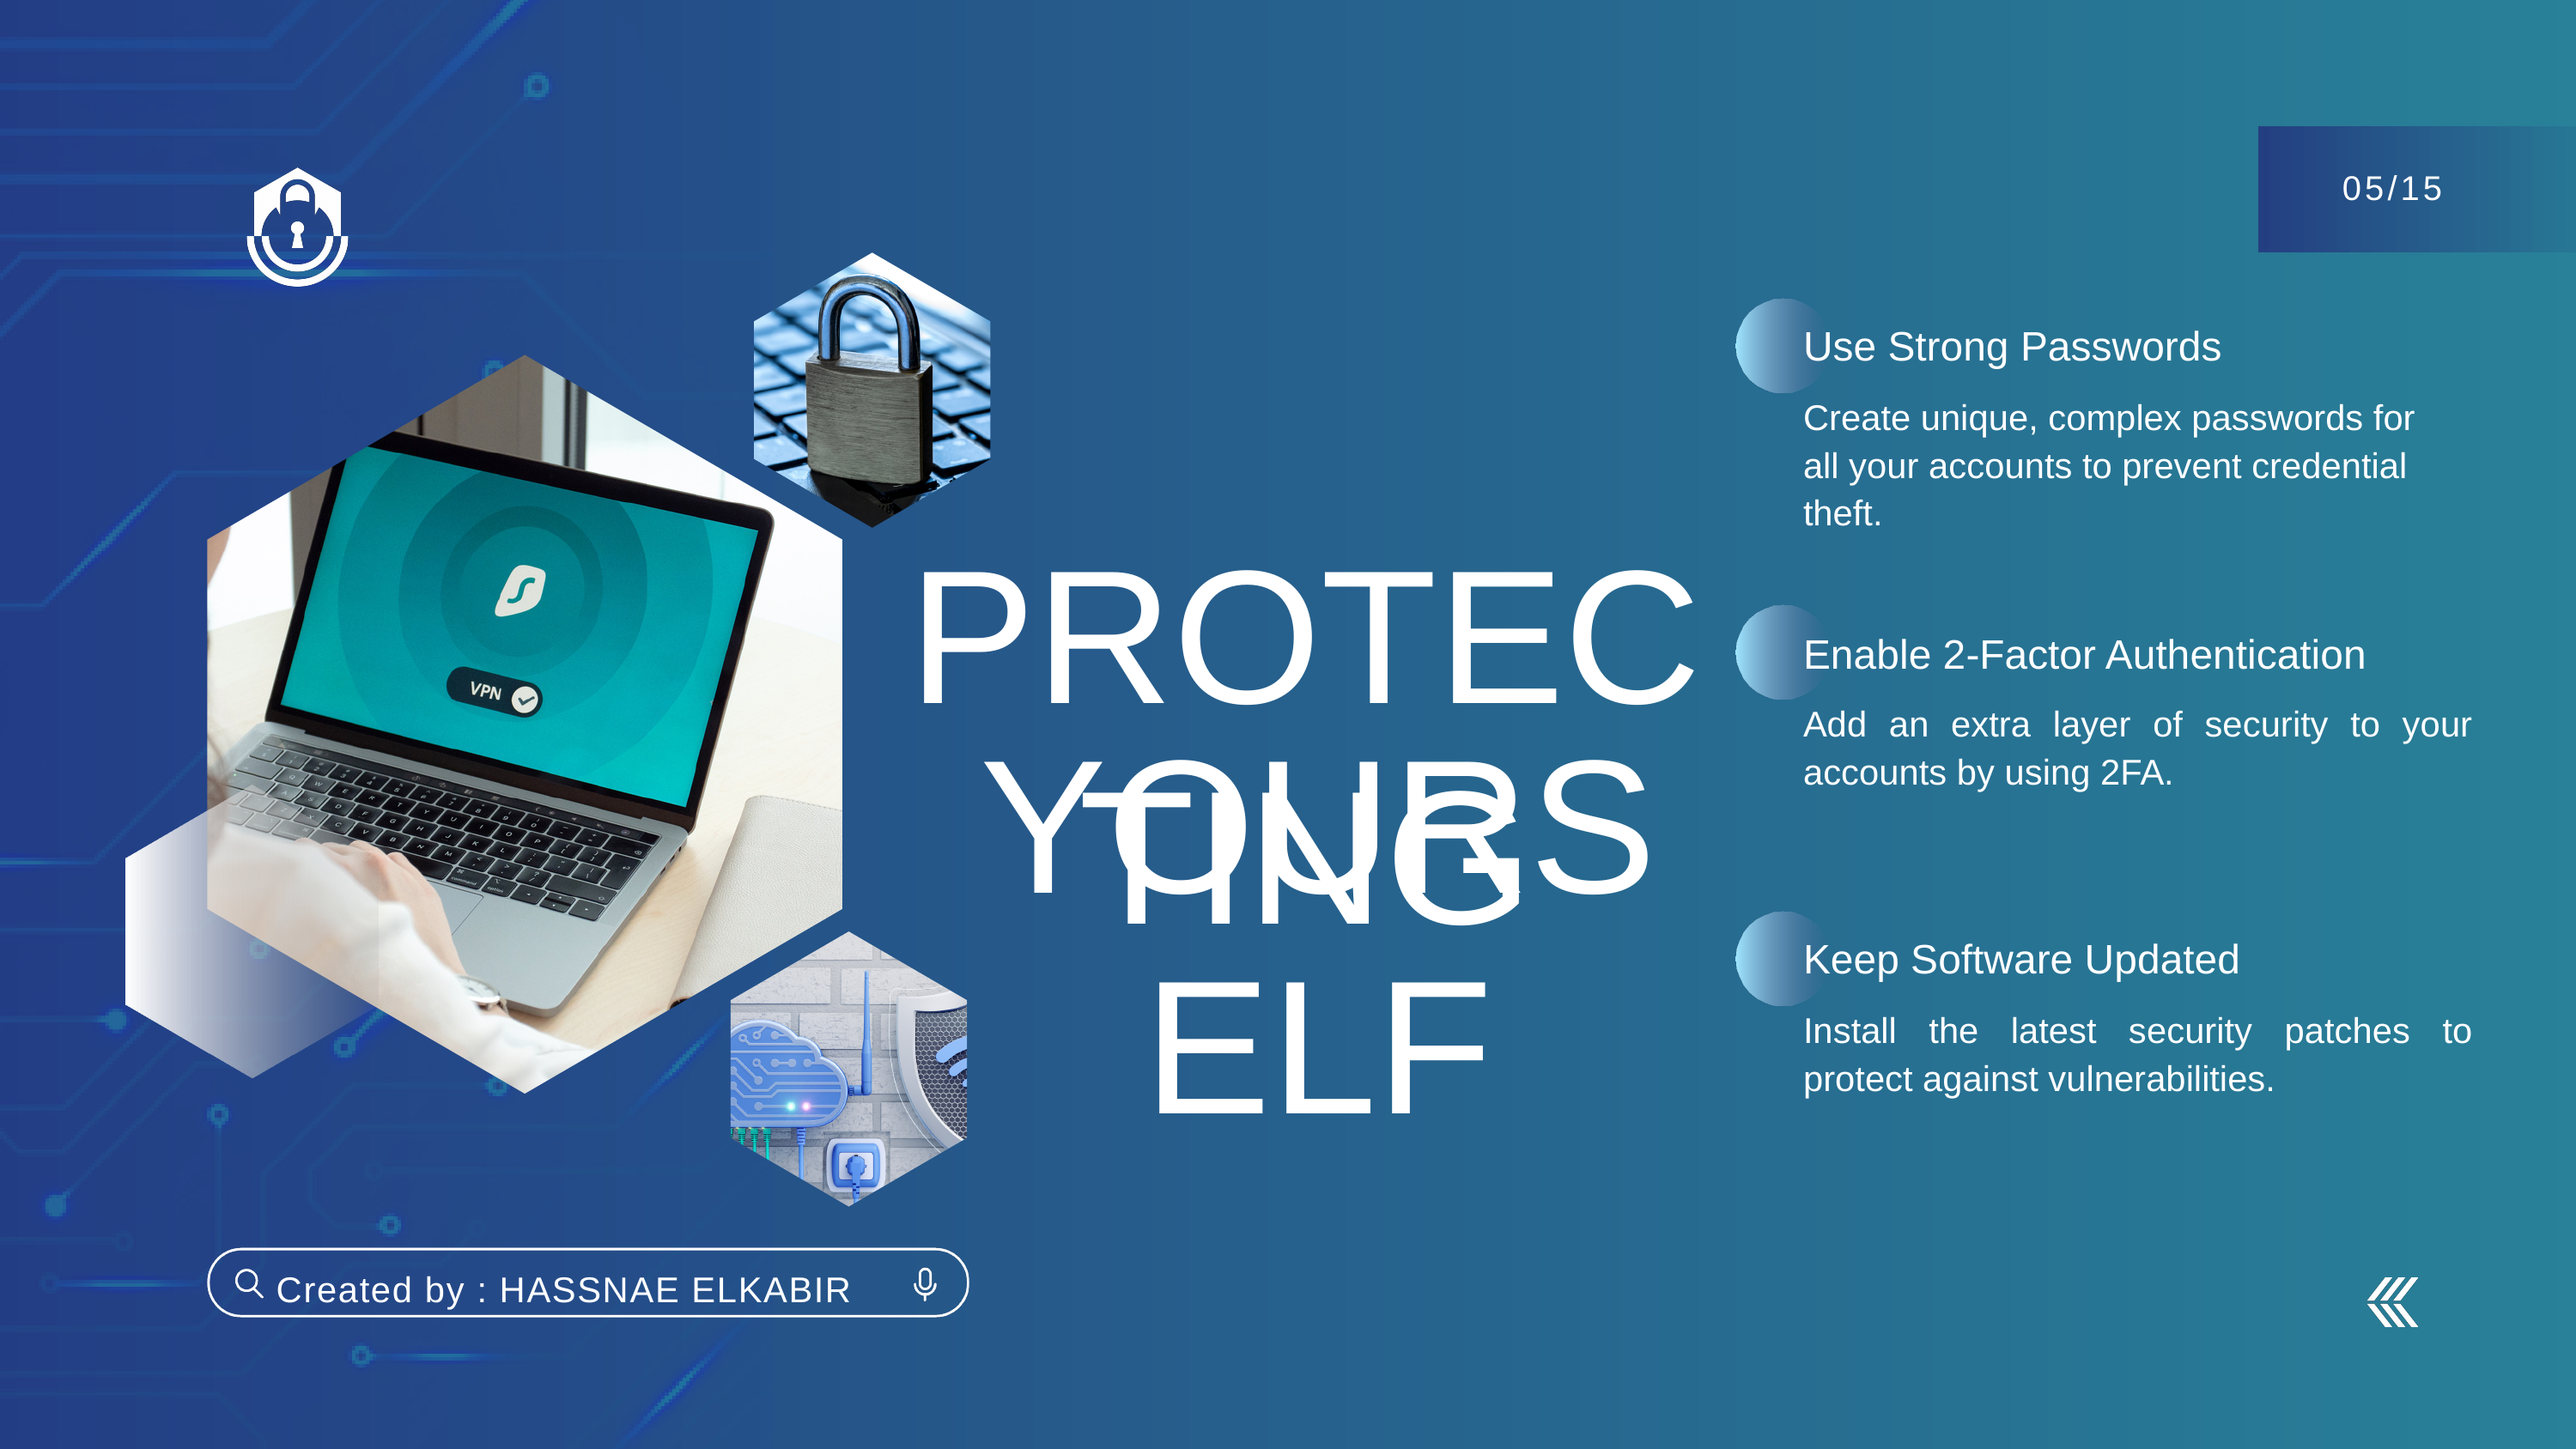

05/15

Use Strong Passwords

Create unique, complex passwords for all your accounts to prevent credential theft.

PROTECTING

Enable 2-Factor Authentication

Add an extra layer of security to your accounts by using 2FA.

YOURSELF

Keep Software Updated

Install the latest security patches to protect against vulnerabilities.

 Created by : HASSNAE ELKABIR